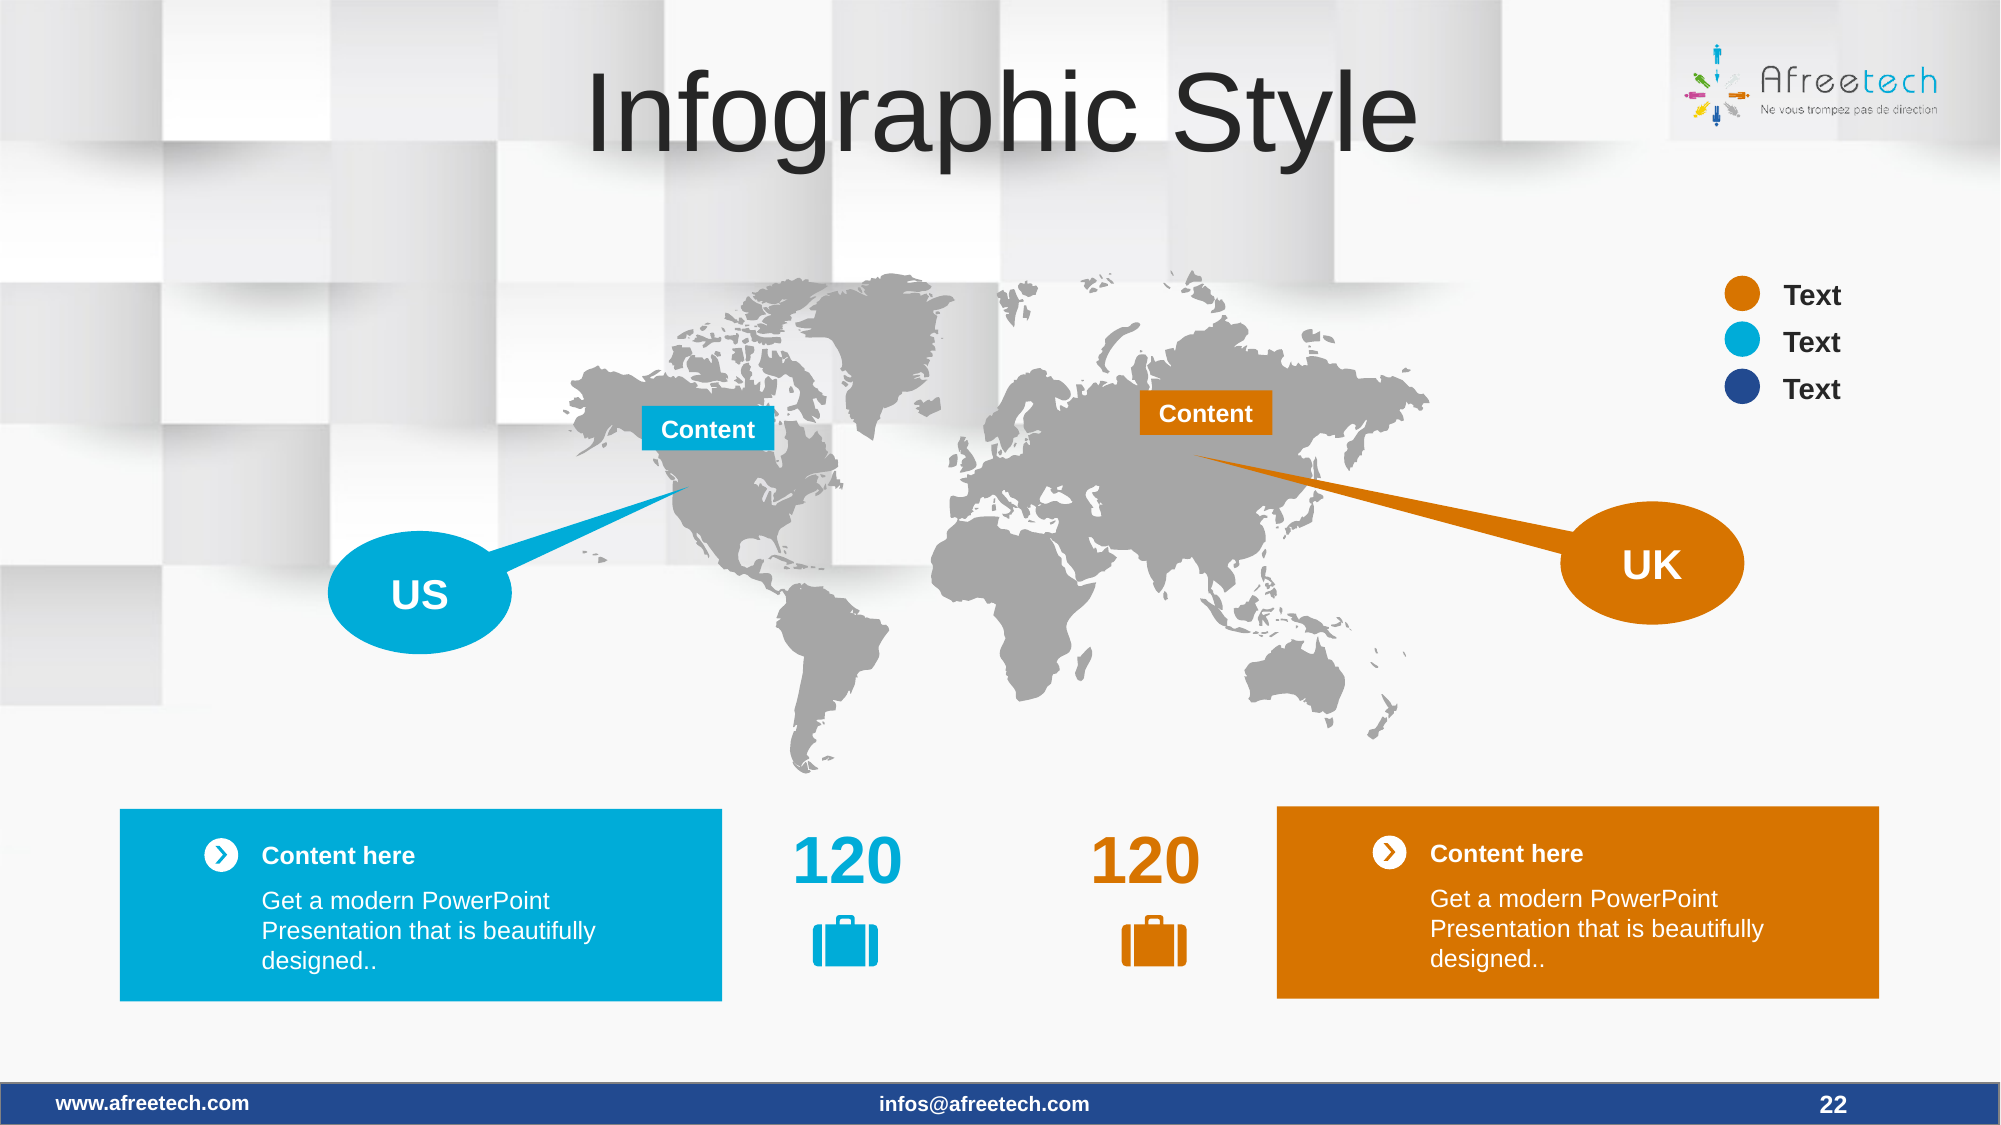

Infographic Style
Text

Text

Text

Content
Content
UK
US

120
120
Content here
Get a modern PowerPoint  Presentation that is beautifully designed..
Content here
Get a modern PowerPoint  Presentation that is beautifully designed..

22